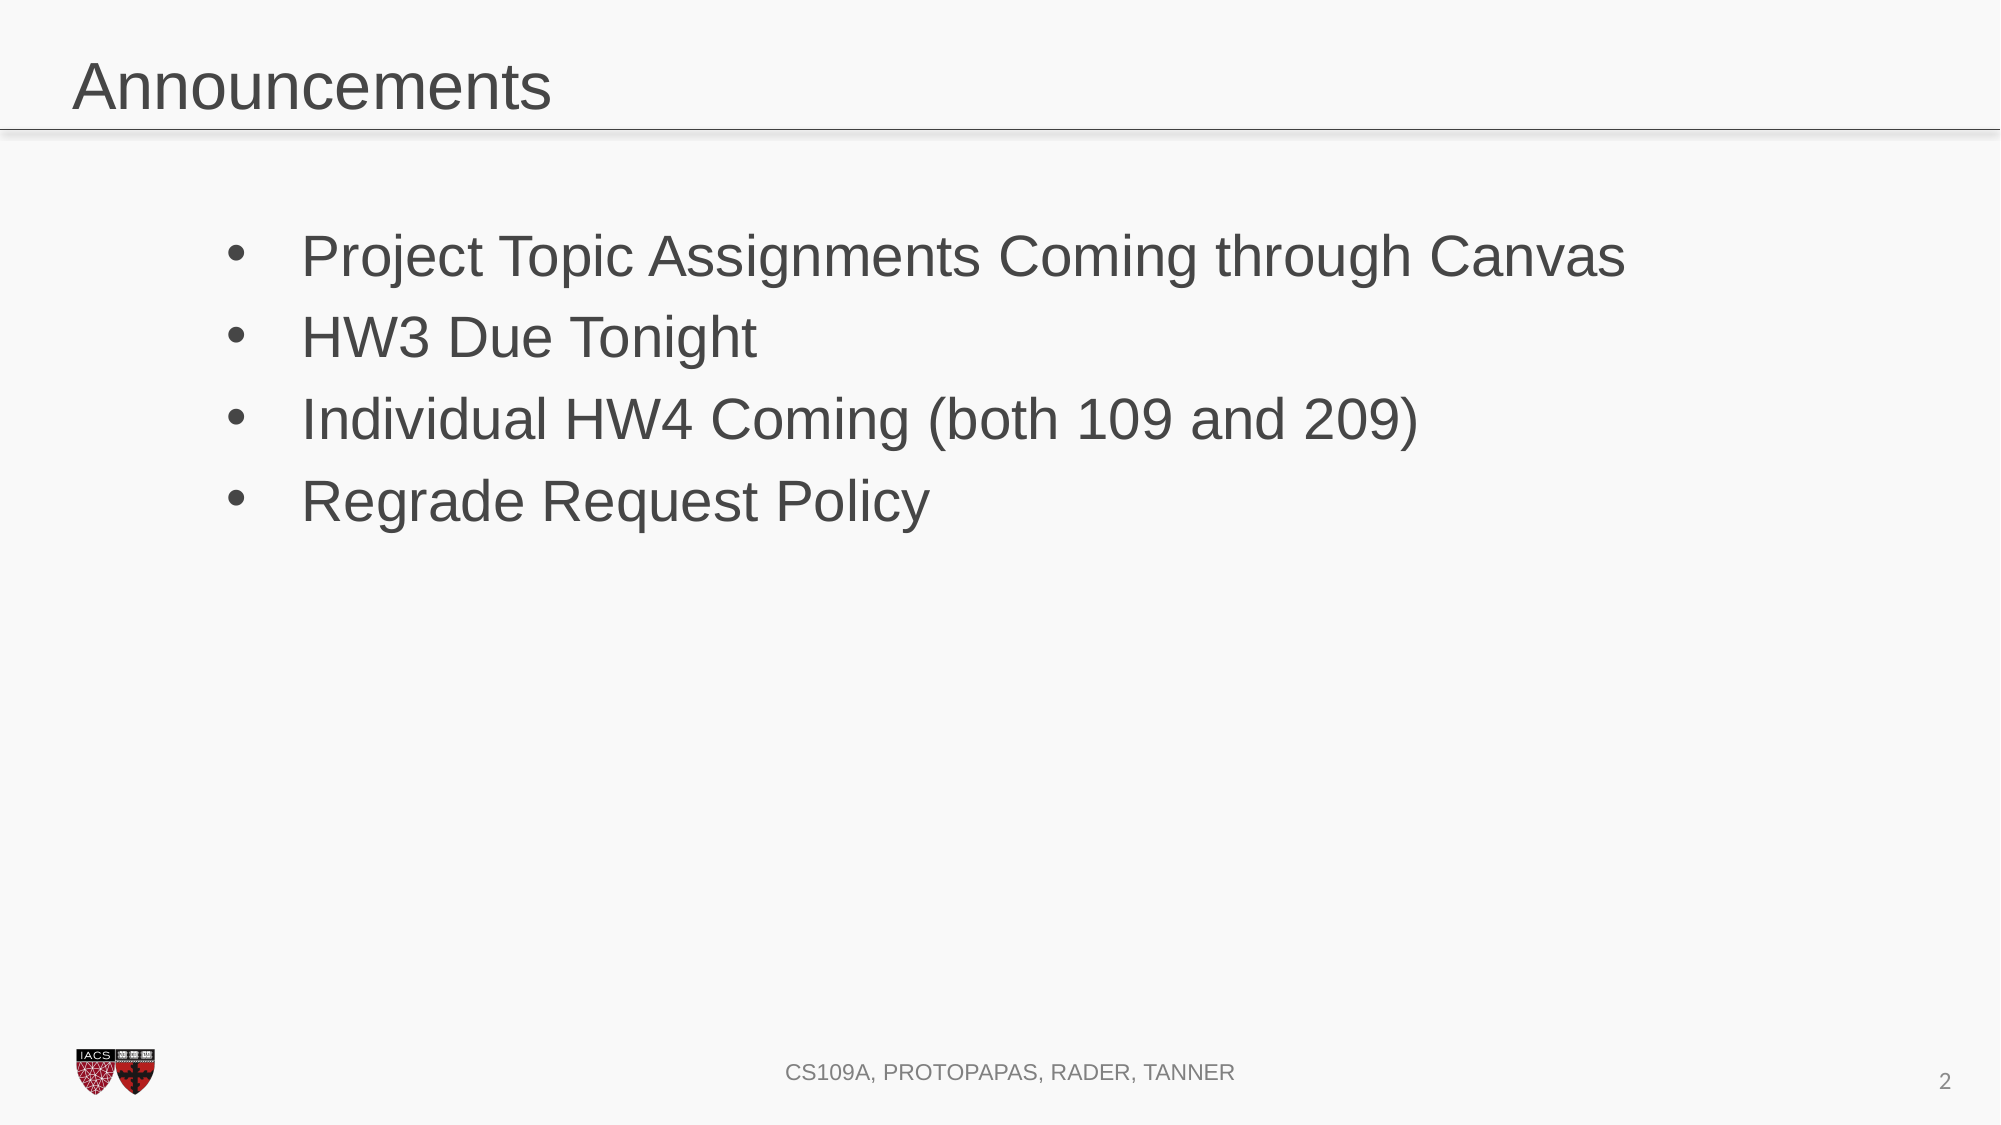

# Announcements
Project Topic Assignments Coming through Canvas
HW3 Due Tonight
Individual HW4 Coming (both 109 and 209)
Regrade Request Policy

2